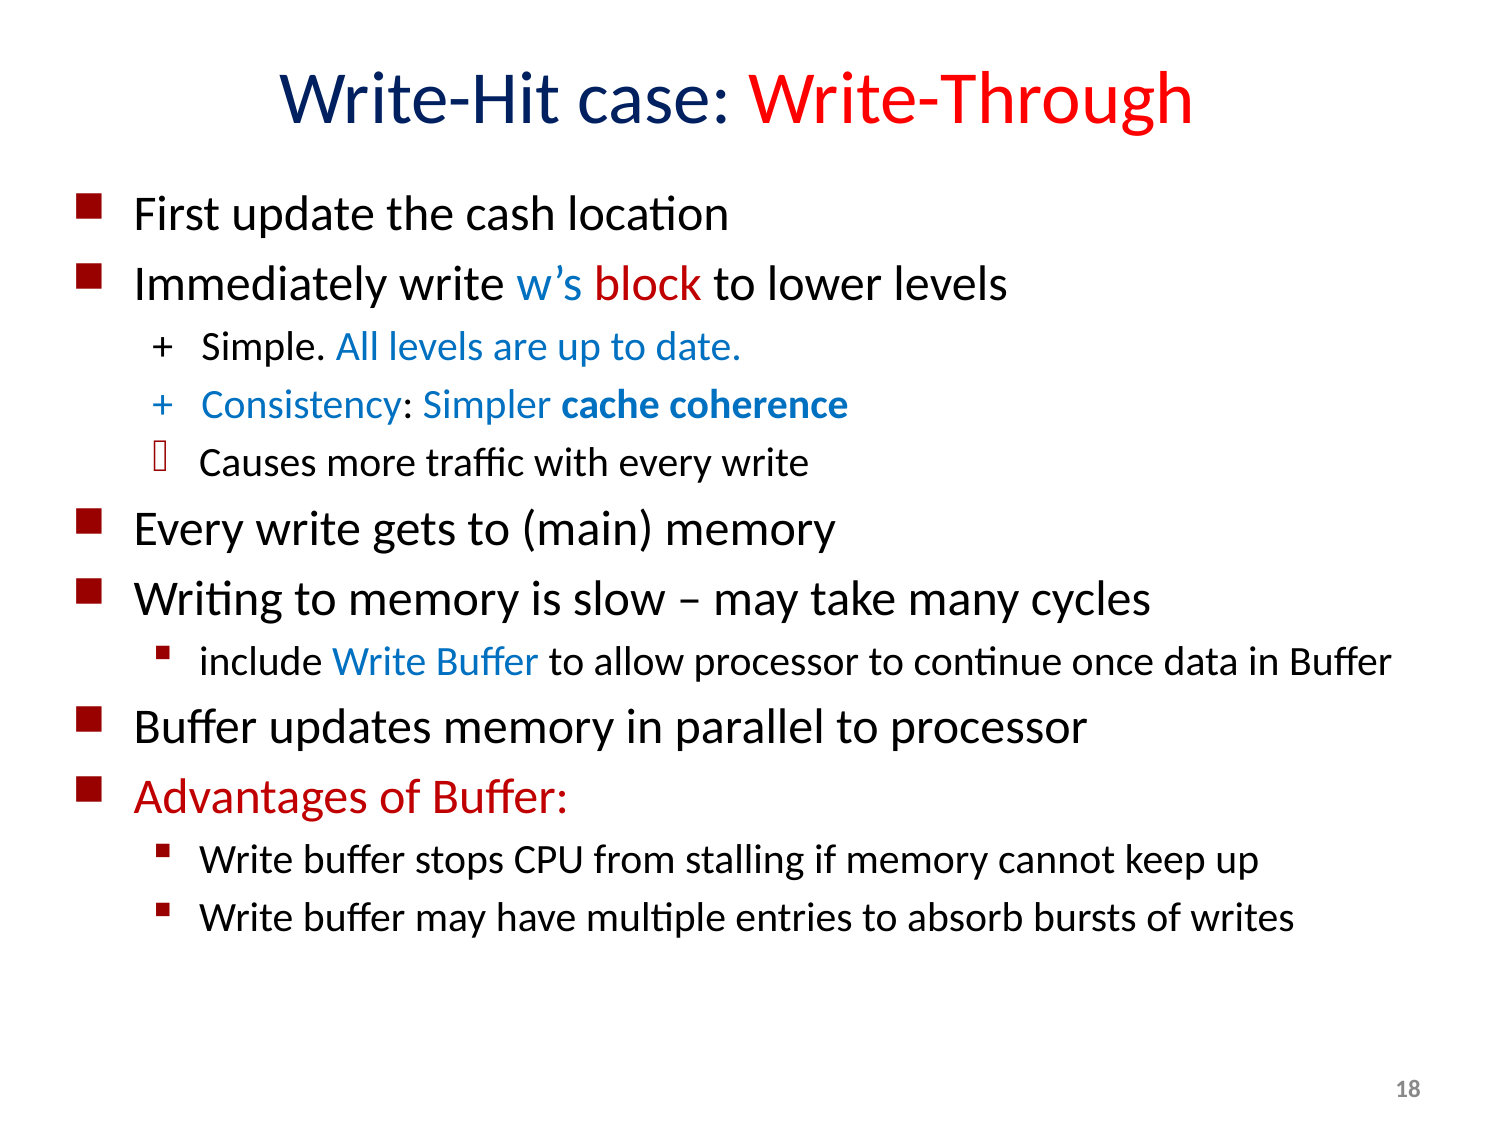

# Write-Hit case: Write-Through
First update the cash location
Immediately write w’s block to lower levels
+   Simple. All levels are up to date.
+   Consistency: Simpler cache coherence
Causes more traffic with every write
Every write gets to (main) memory
Writing to memory is slow – may take many cycles
include Write Buffer to allow processor to continue once data in Buffer
Buffer updates memory in parallel to processor
Advantages of Buffer:
Write buffer stops CPU from stalling if memory cannot keep up
Write buffer may have multiple entries to absorb bursts of writes